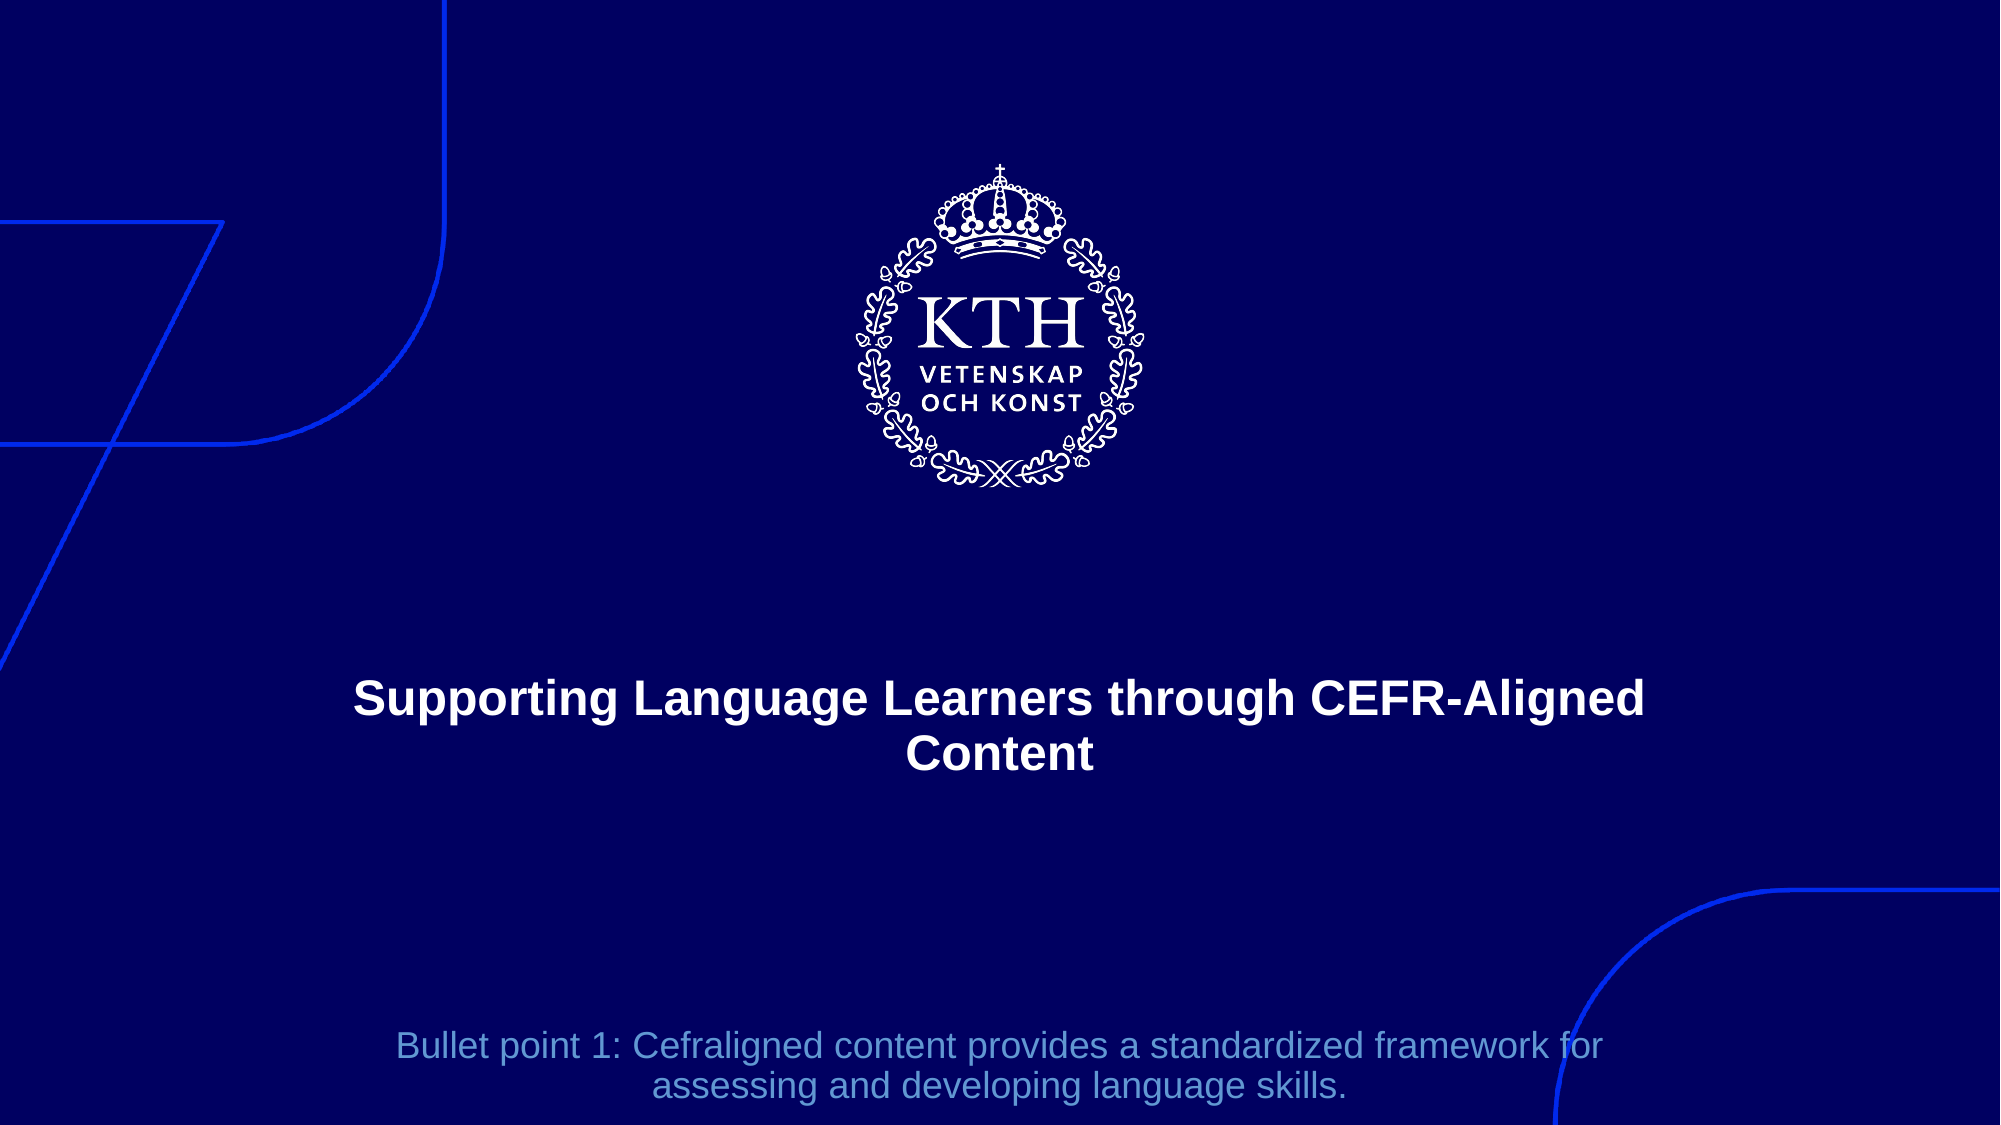

# Supporting Language Learners through CEFR-Aligned Content

Bullet point 1: Cefraligned content provides a standardized framework for assessing and developing language skills.
It ensures learners progress at an appropriate pace and allows for personalized learning pathways.
Bullet point 2: Using cefrbased materials helps learners identify their current language level and set clear goals.
Teachers can easily track learners' progress and provide targeted support based on specific cefr descriptors.